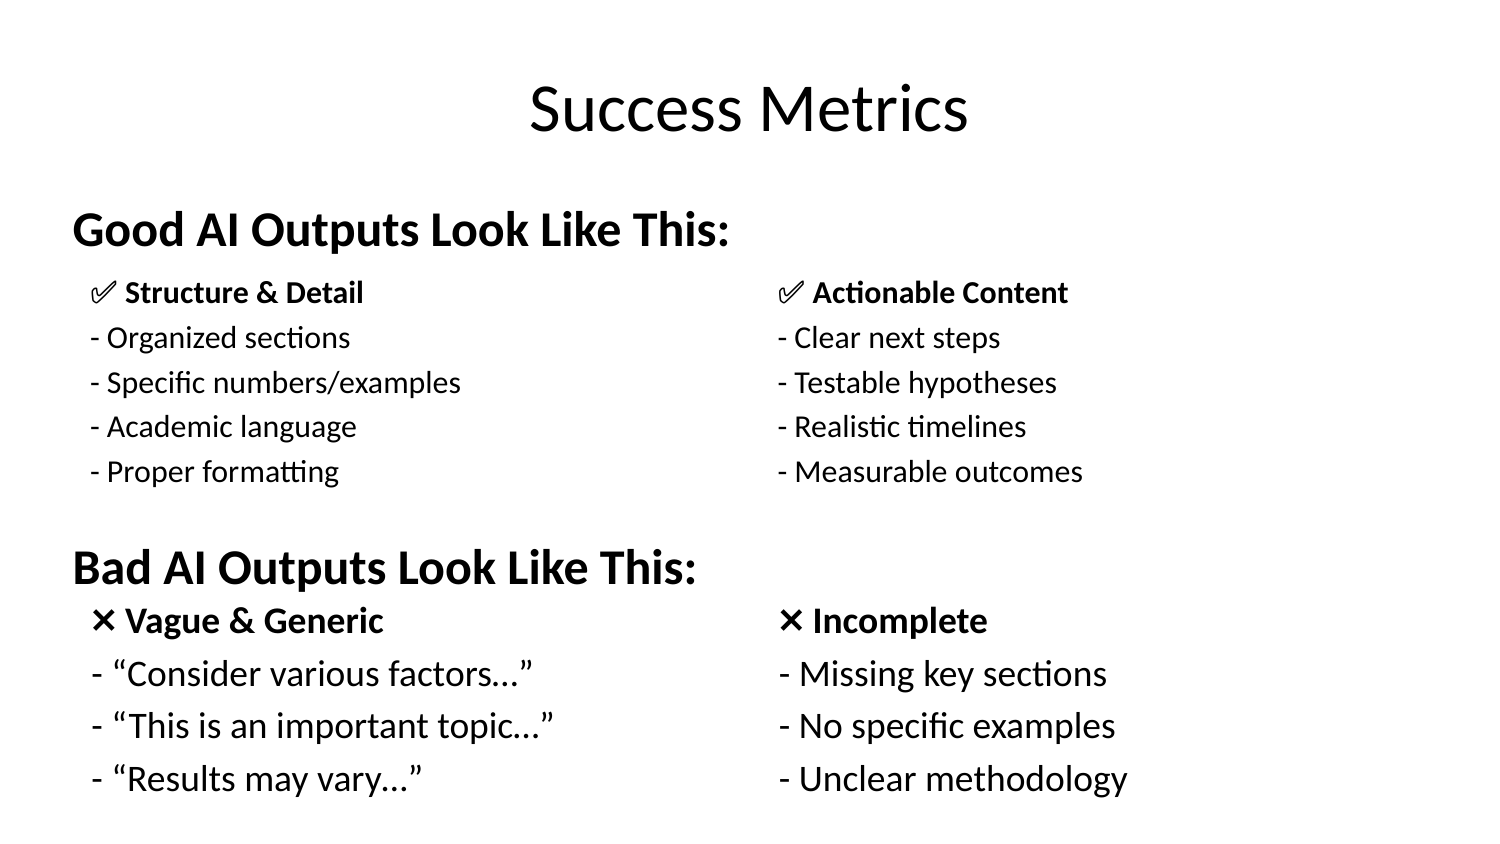

# Success Metrics
Good AI Outputs Look Like This:​
✅ Structure & Detail
- Organized sections
- Specific numbers/examples
- Academic language
- Proper formatting
✅ Actionable Content
- Clear next steps
- Testable hypotheses
- Realistic timelines
- Measurable outcomes
Bad AI Outputs Look Like This:​
❌ Vague & Generic
- “Consider various factors…”
- “This is an important topic…”
- “Results may vary…”
❌ Incomplete
- Missing key sections
- No specific examples
- Unclear methodology